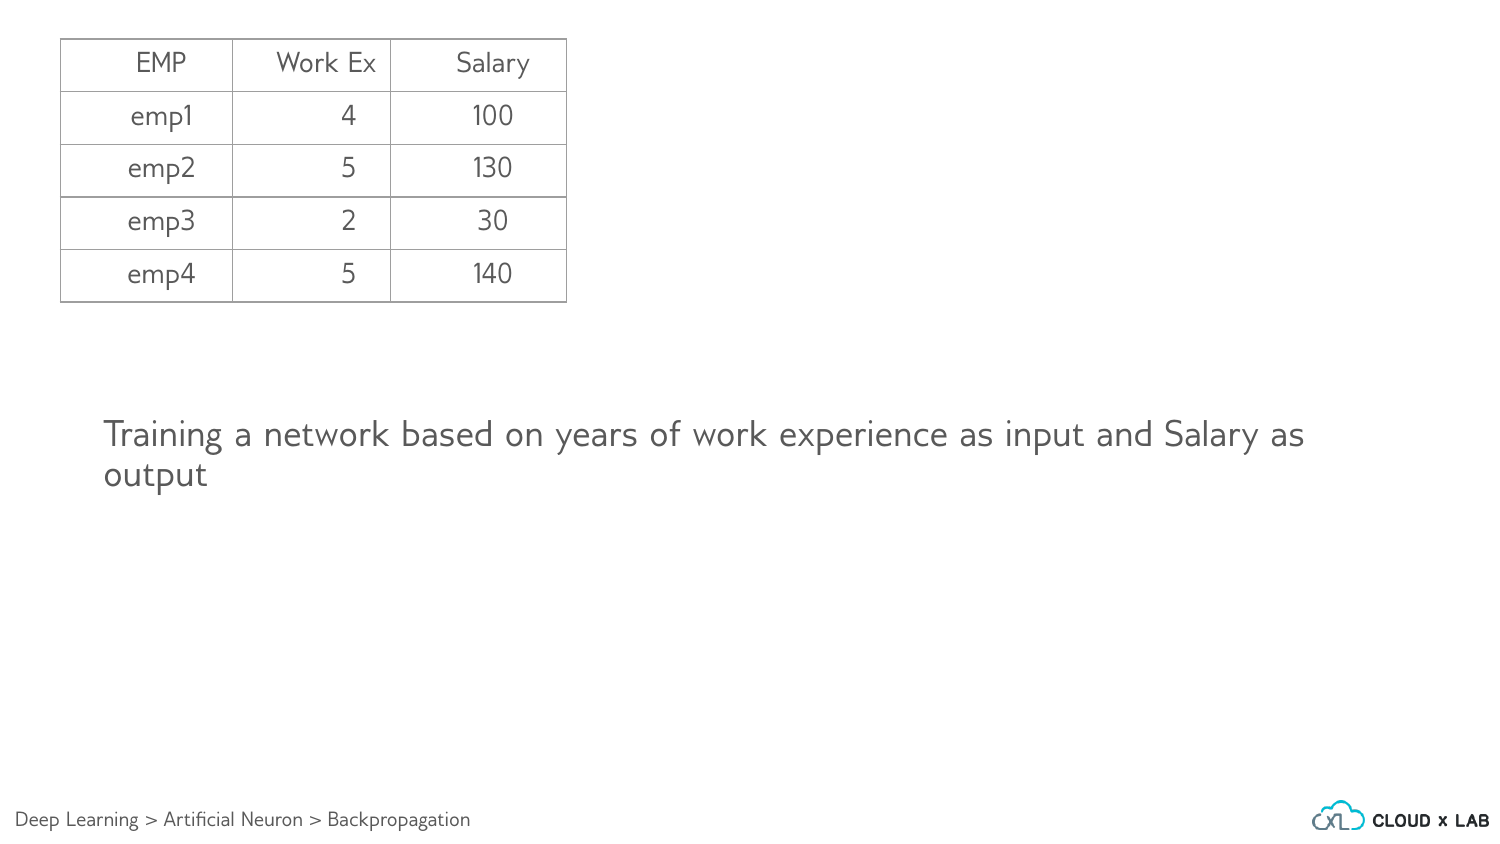

| EMP | Work Ex | Salary |
| --- | --- | --- |
| emp1 | 4 | 100 |
| emp2 | 5 | 130 |
| emp3 | 2 | 30 |
| emp4 | 5 | 140 |
Training a network based on years of work experience as input and Salary as output
Deep Learning > Artificial Neuron > Backpropagation